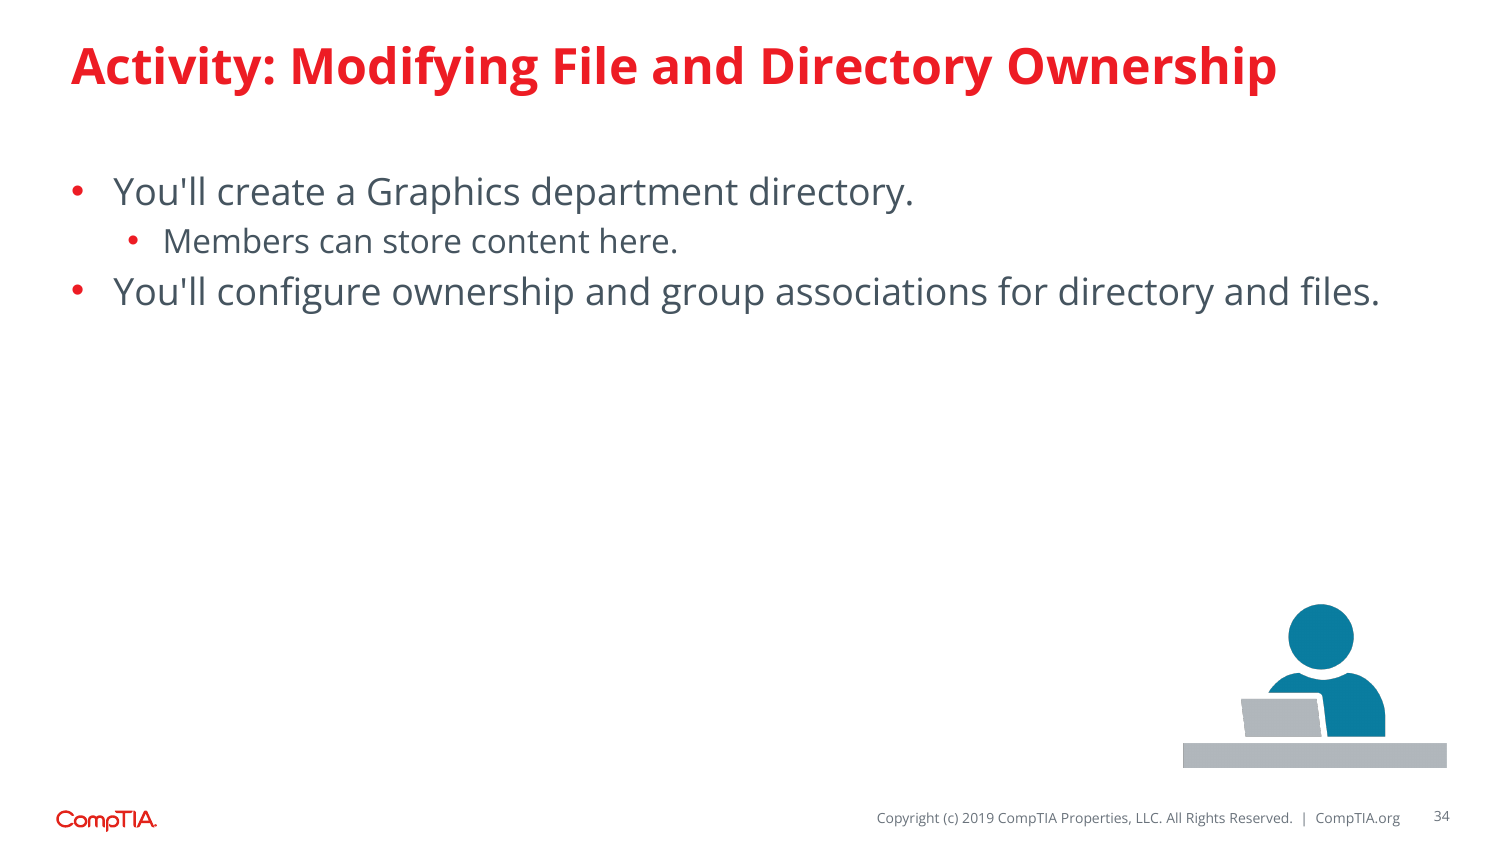

# Activity: Modifying File and Directory Ownership
You'll create a Graphics department directory.
Members can store content here.
You'll configure ownership and group associations for directory and files.
34